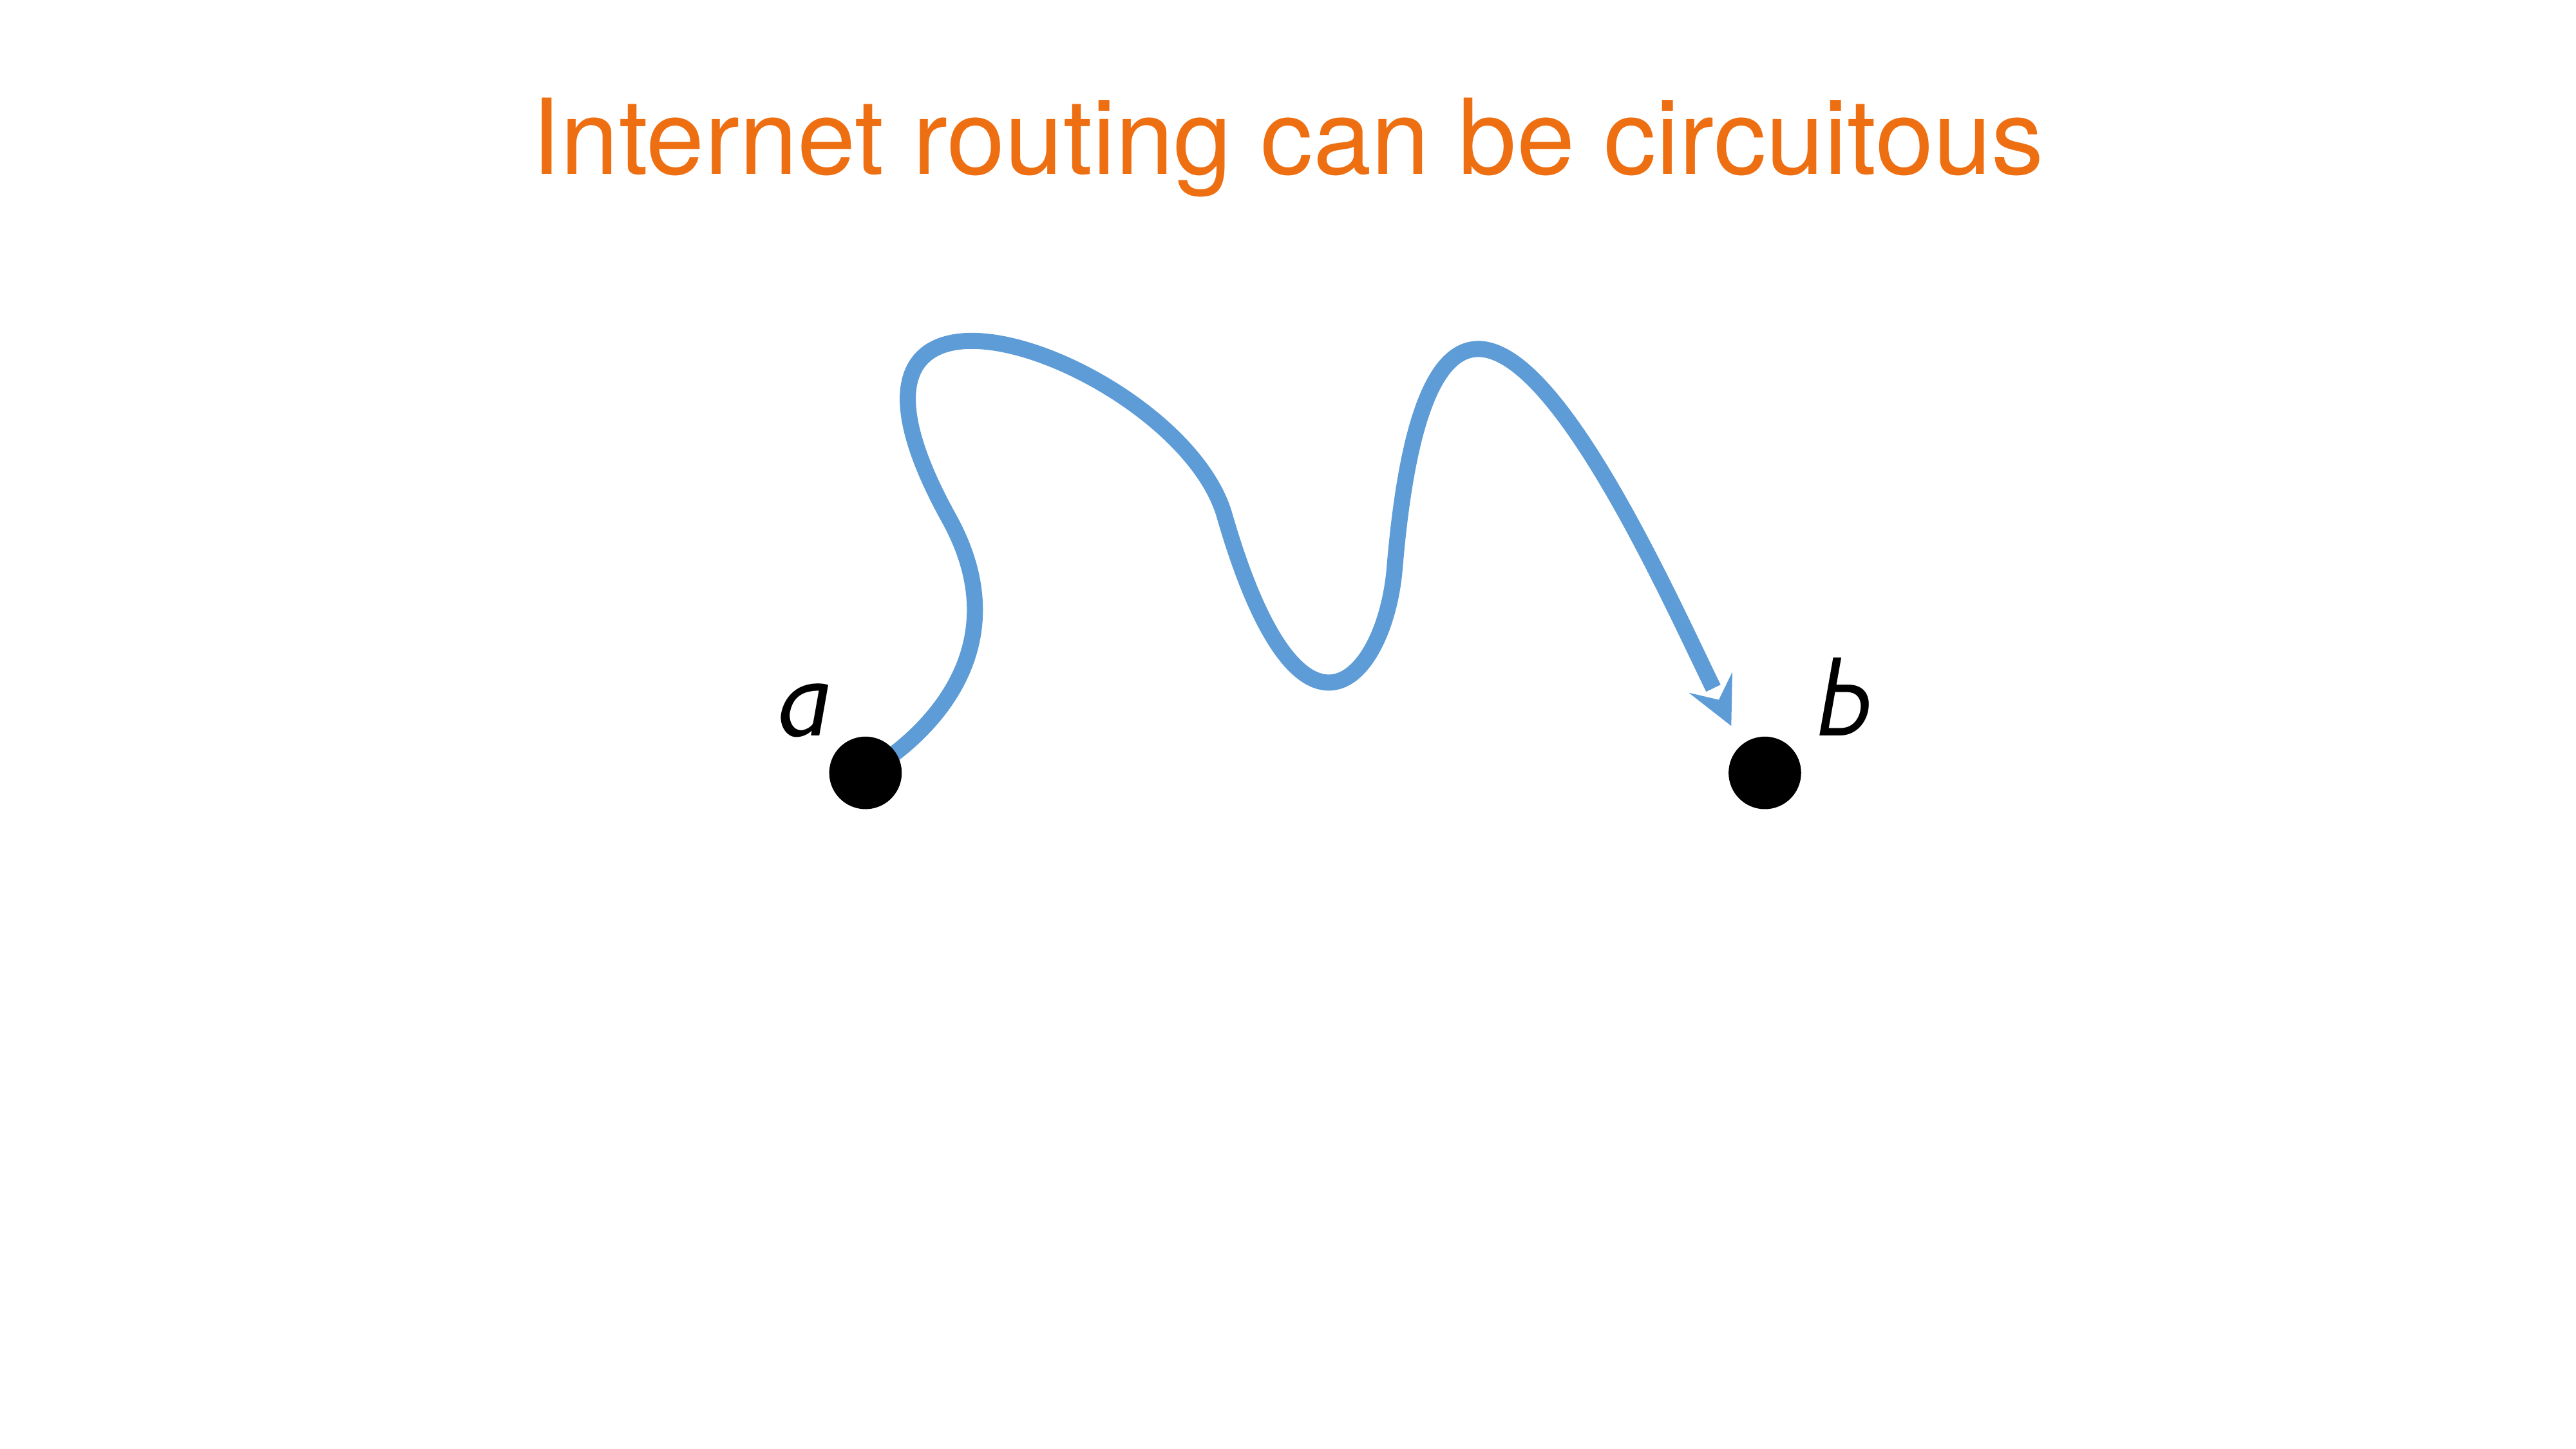

# Internet routing can be circuitous

a
b